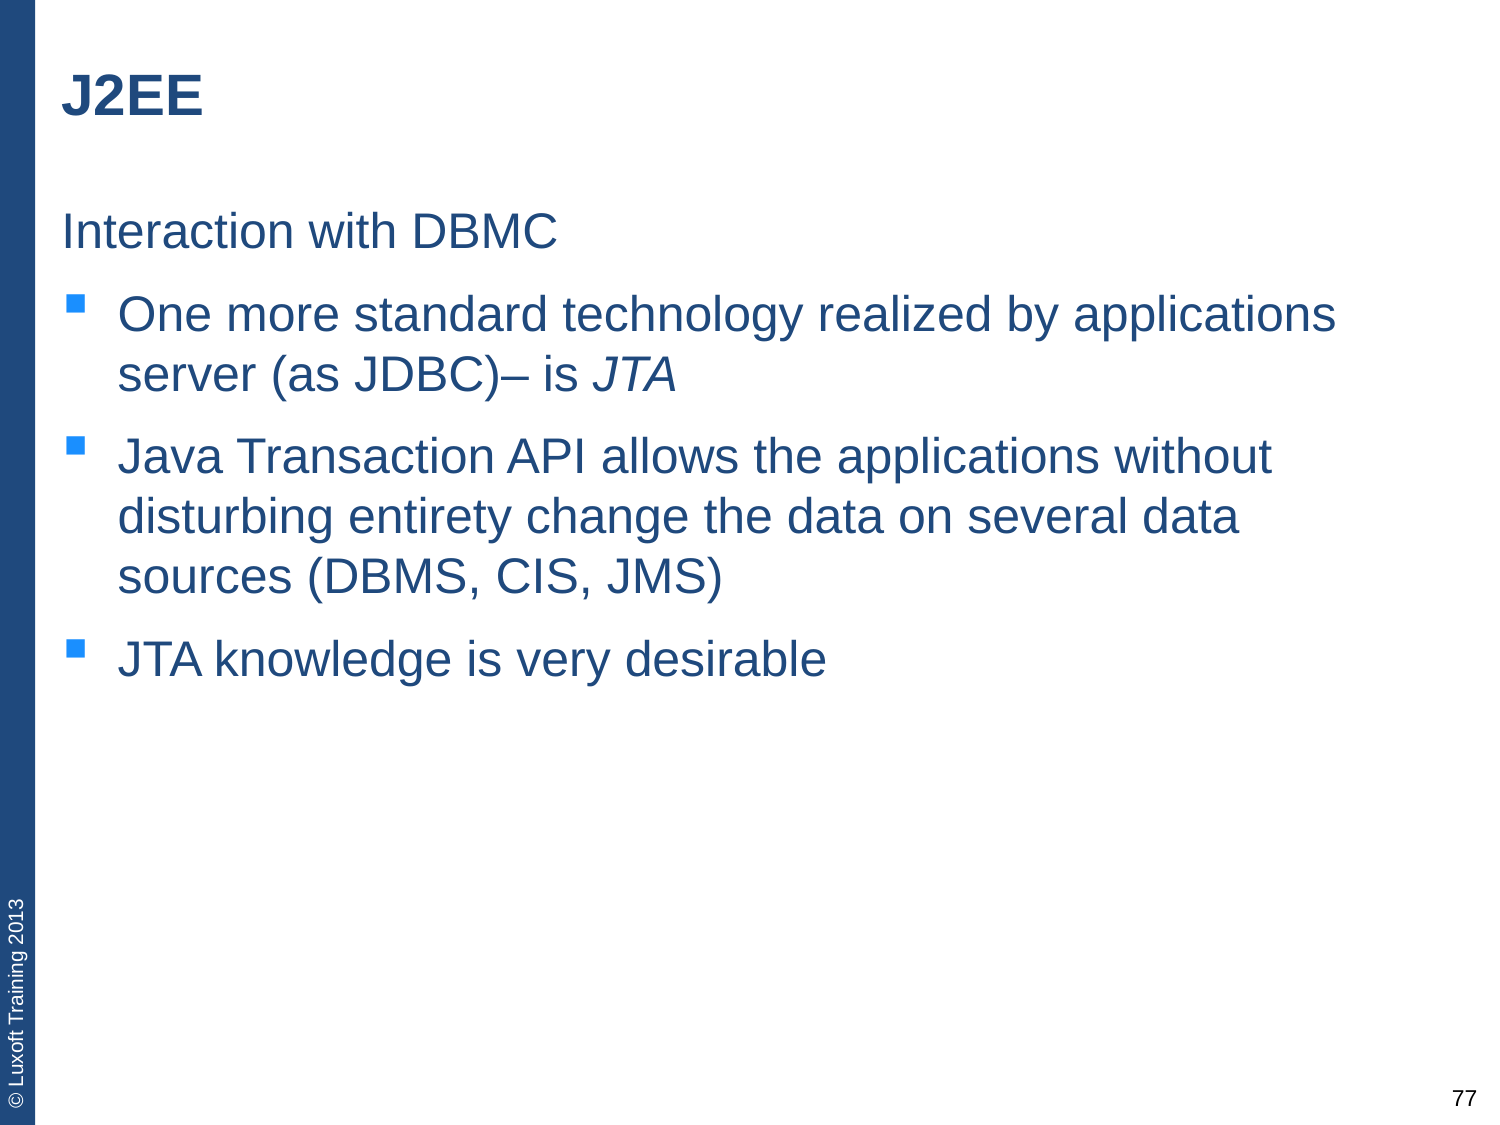

# J2EE

Interaction with DBMC
One more standard technology realized by applications server (as JDBC)– is JTA
Java Transaction API allows the applications without disturbing entirety change the data on several data sources (DBMS, CIS, JMS)
JTA knowledge is very desirable